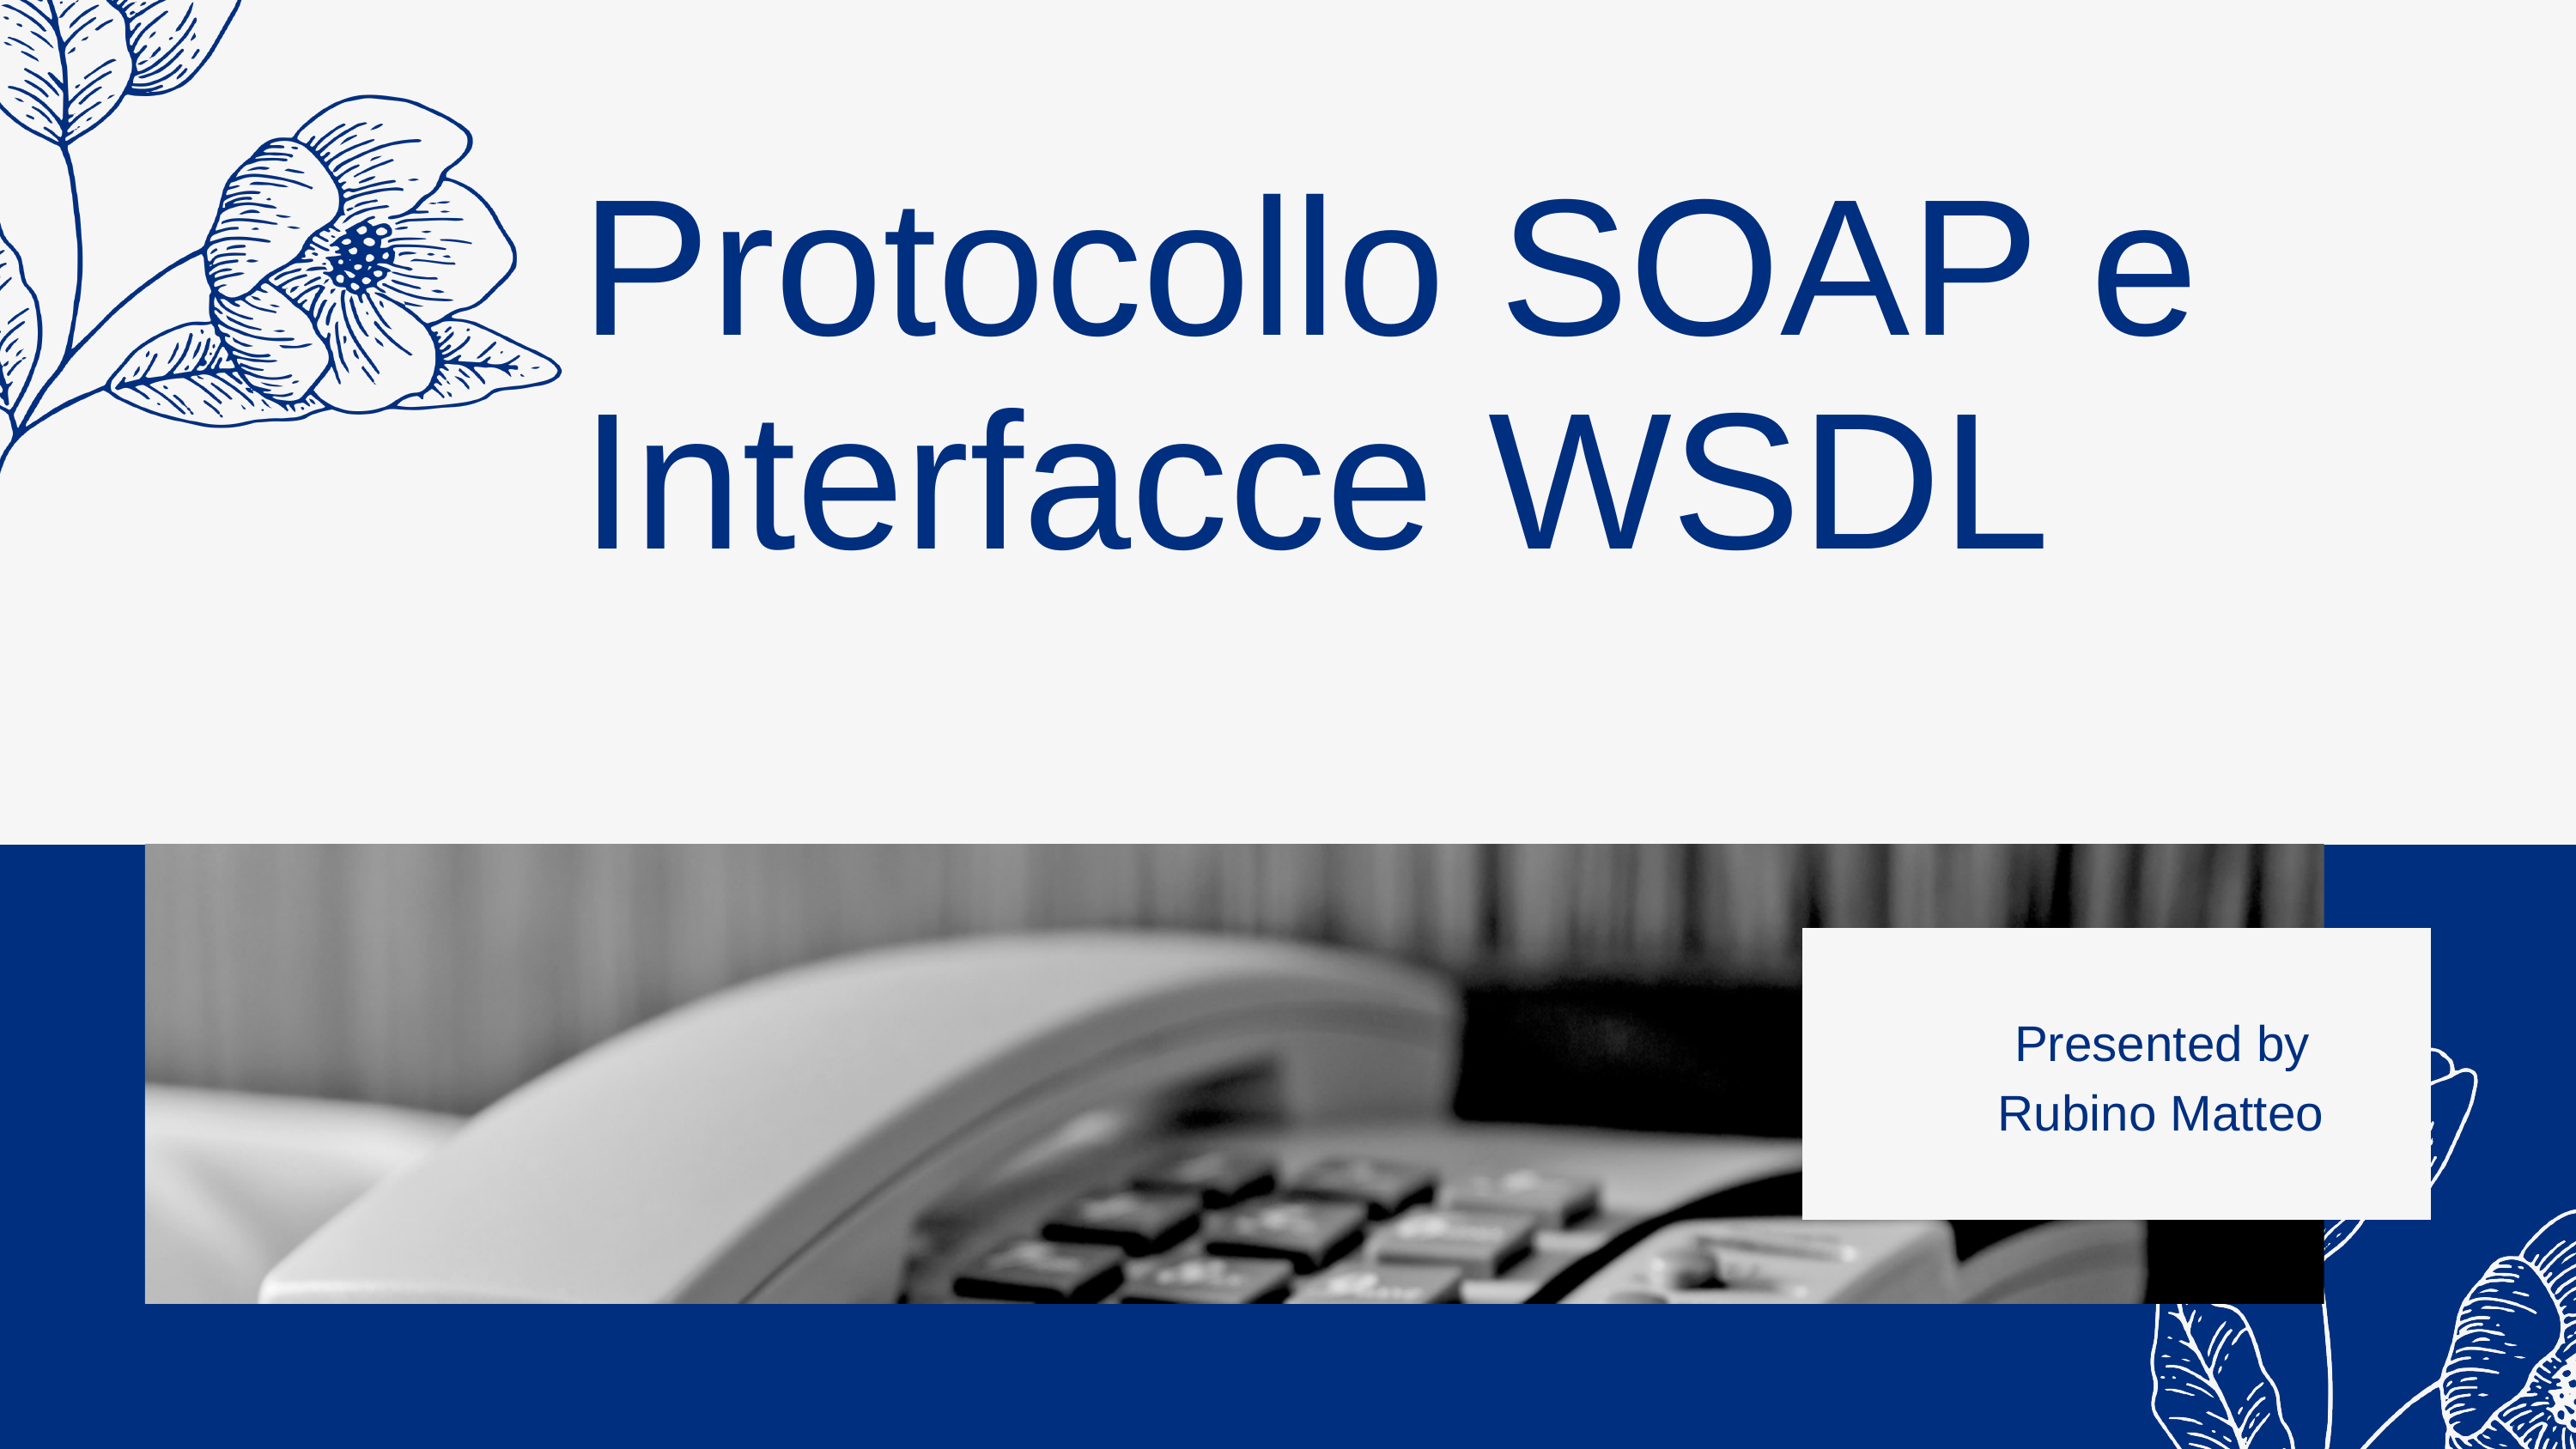

Protocollo SOAP e Interfacce WSDL

Presented by
Rubino Matteo